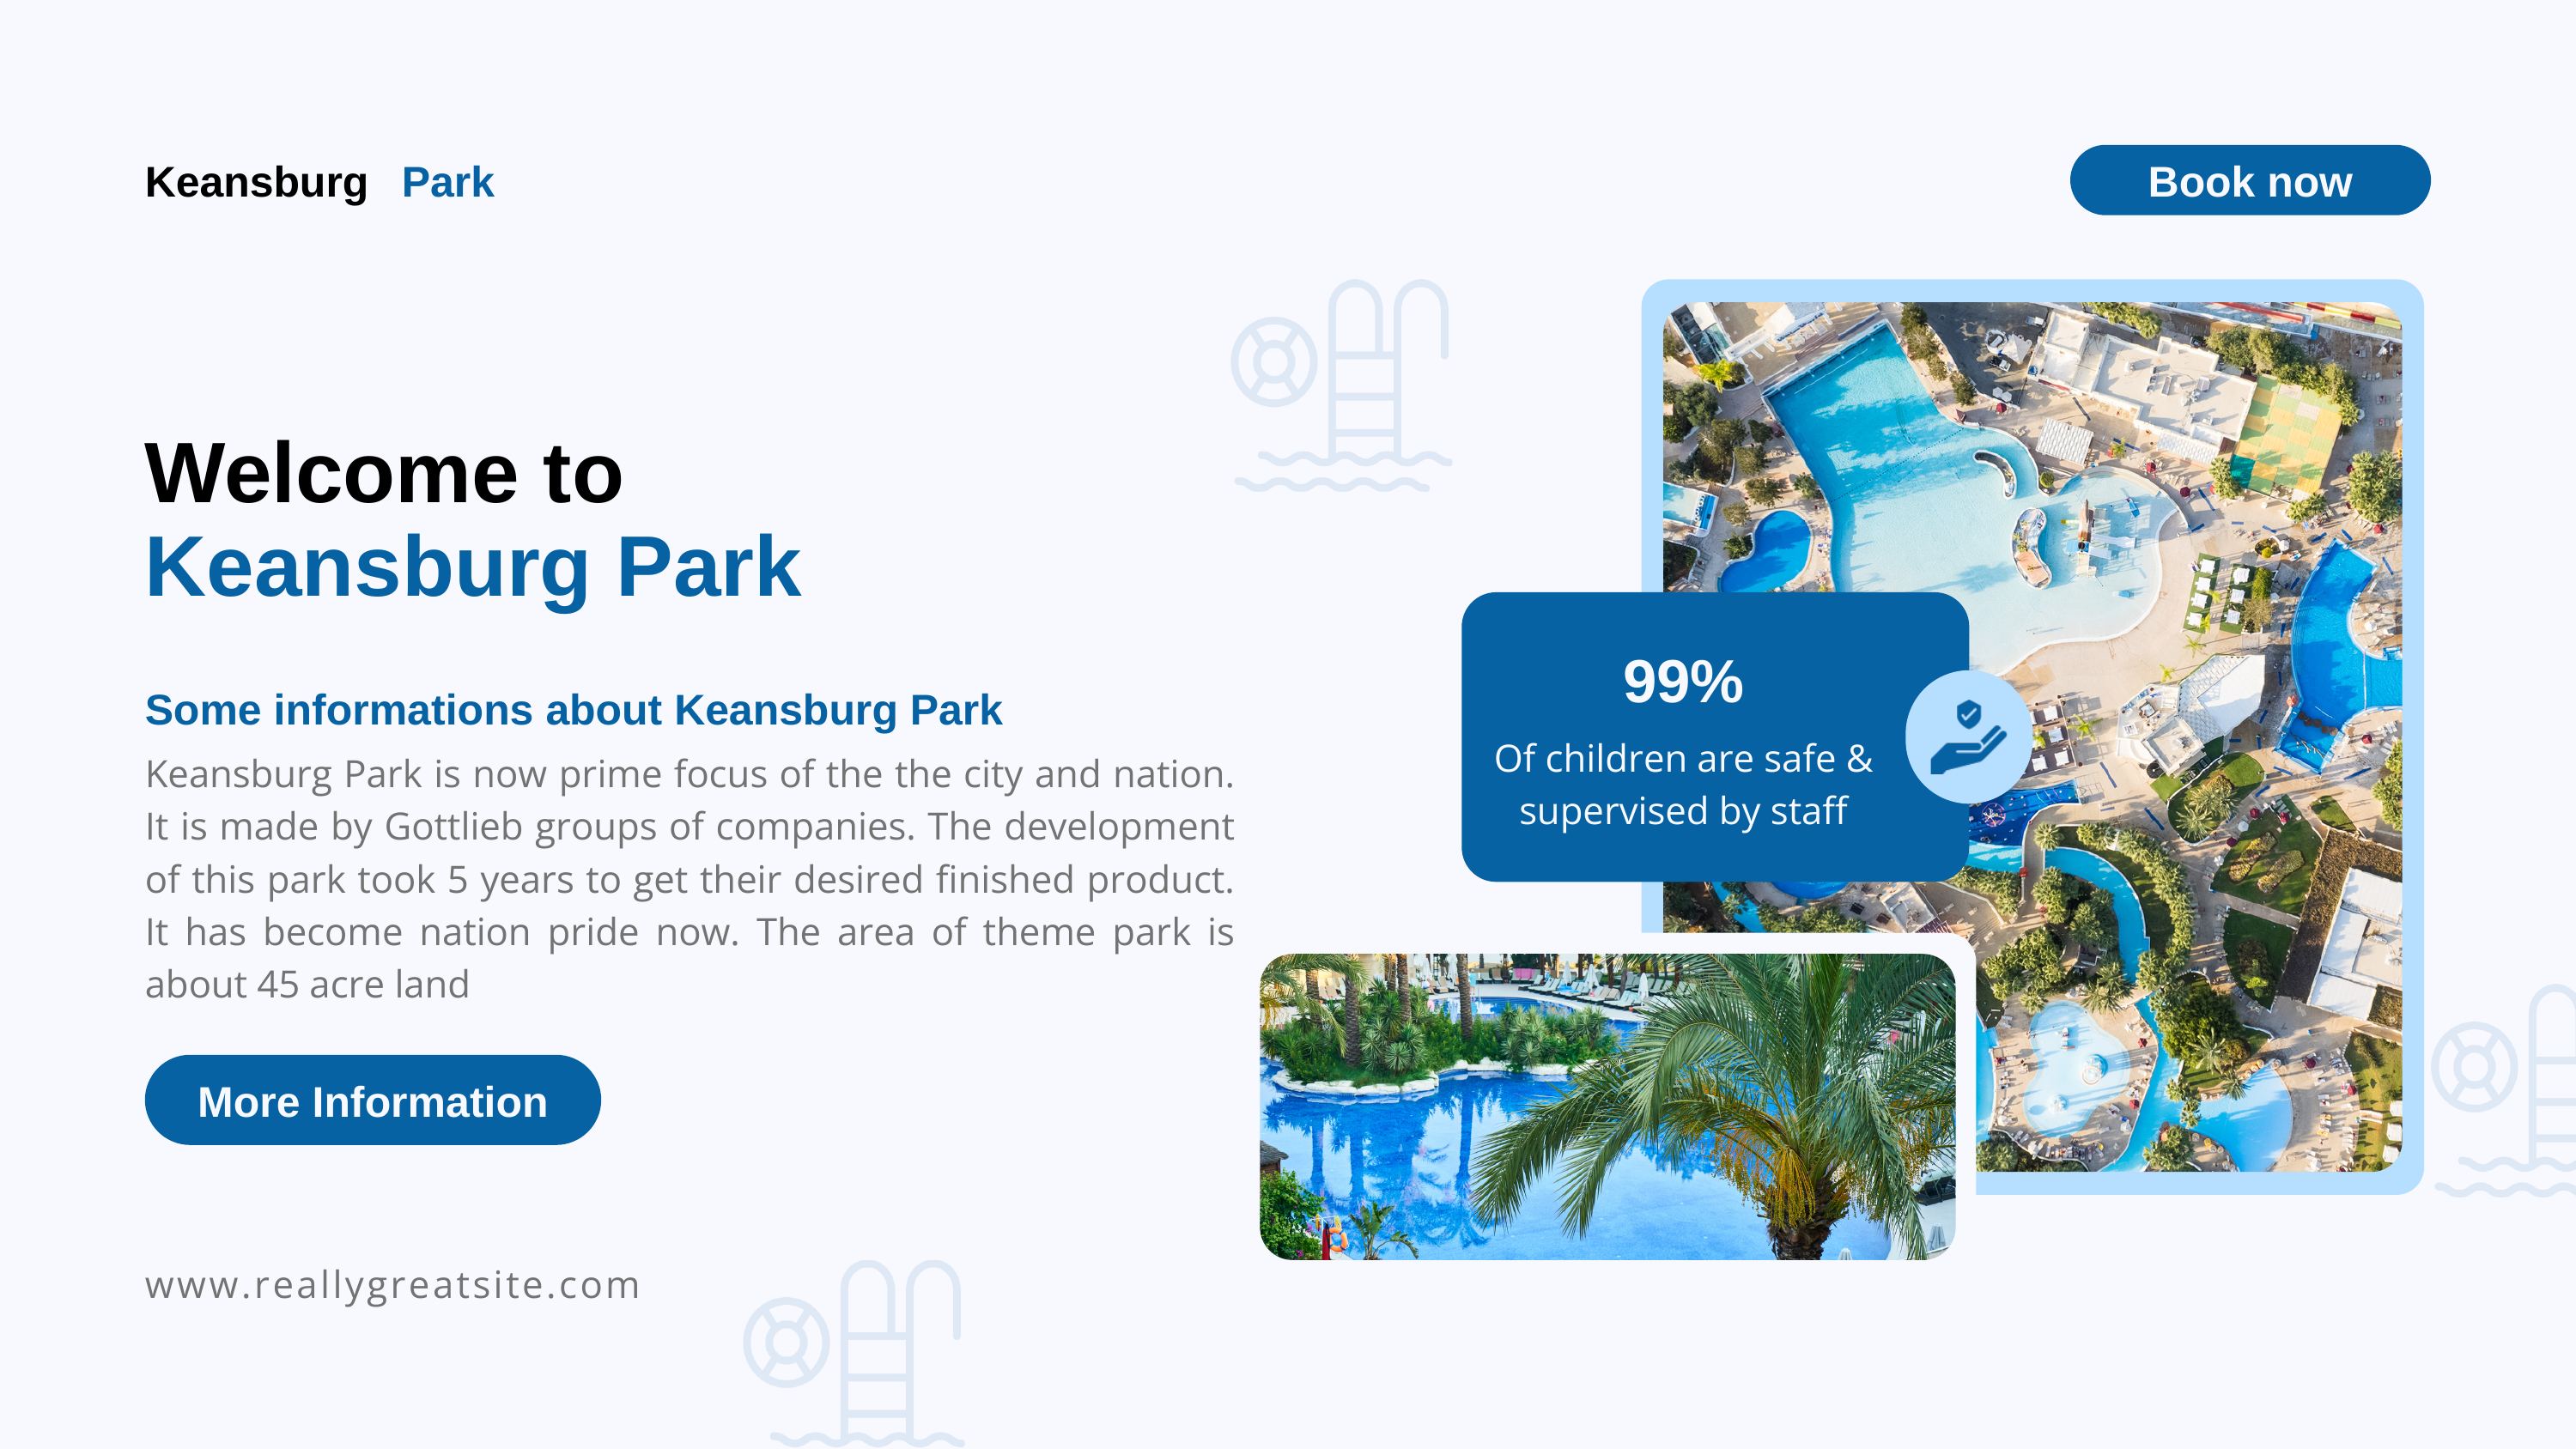

Keansburg
Park
Book now

Welcome to
Keansburg Park

99%

Some informations about Keansburg Park

Of children are safe & supervised by staff
Keansburg Park is now prime focus of the the city and nation. It is made by Gottlieb groups of companies. The development of this park took 5 years to get their desired finished product. It has become nation pride now. The area of theme park is about 45 acre land

More Information
www.reallygreatsite.com